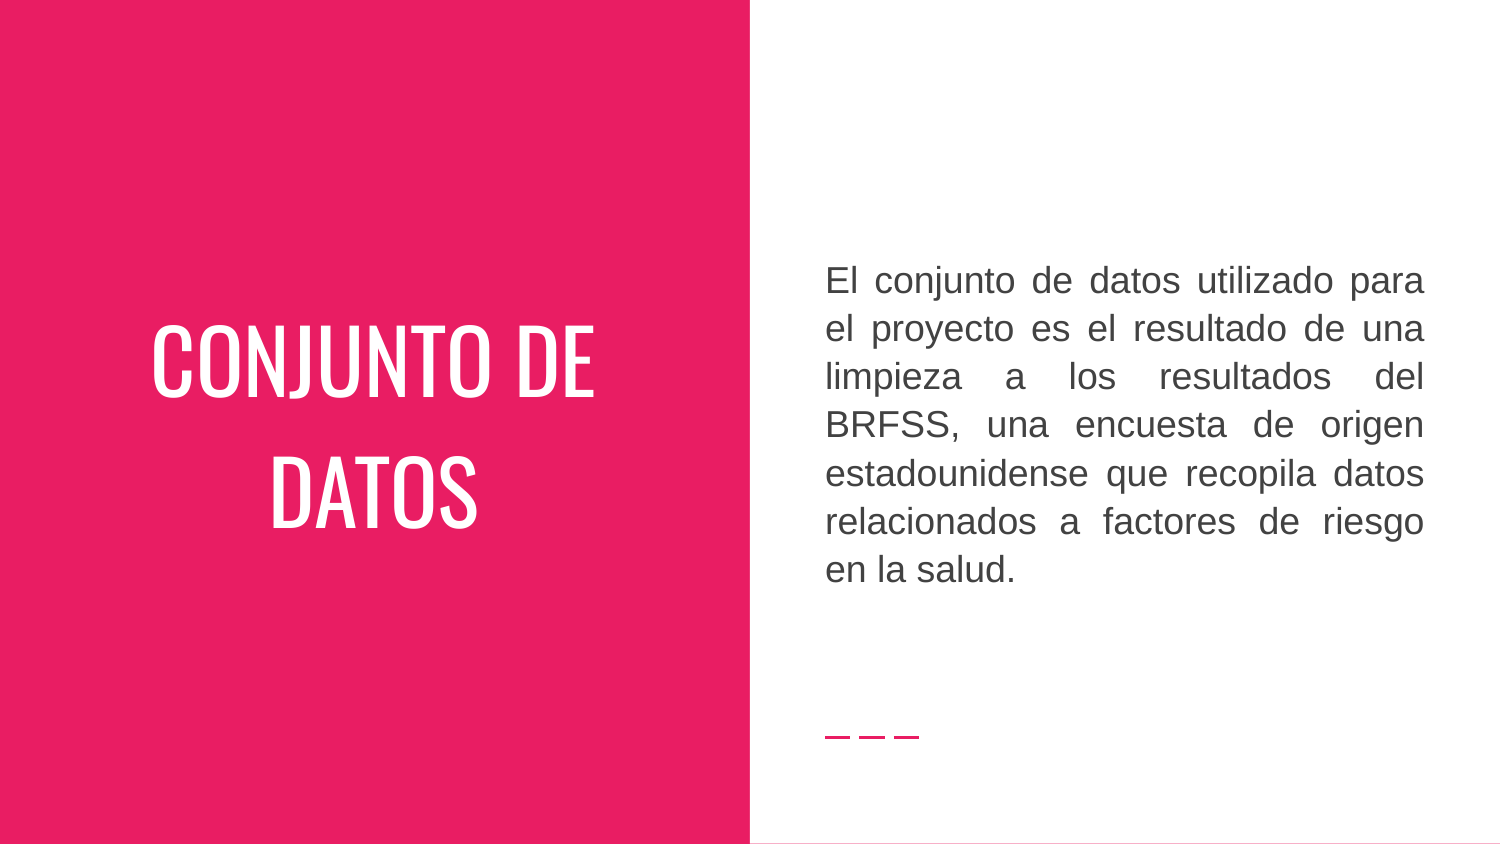

El conjunto de datos utilizado para el proyecto es el resultado de una limpieza a los resultados del BRFSS, una encuesta de origen estadounidense que recopila datos relacionados a factores de riesgo en la salud.
# CONJUNTO DE DATOS